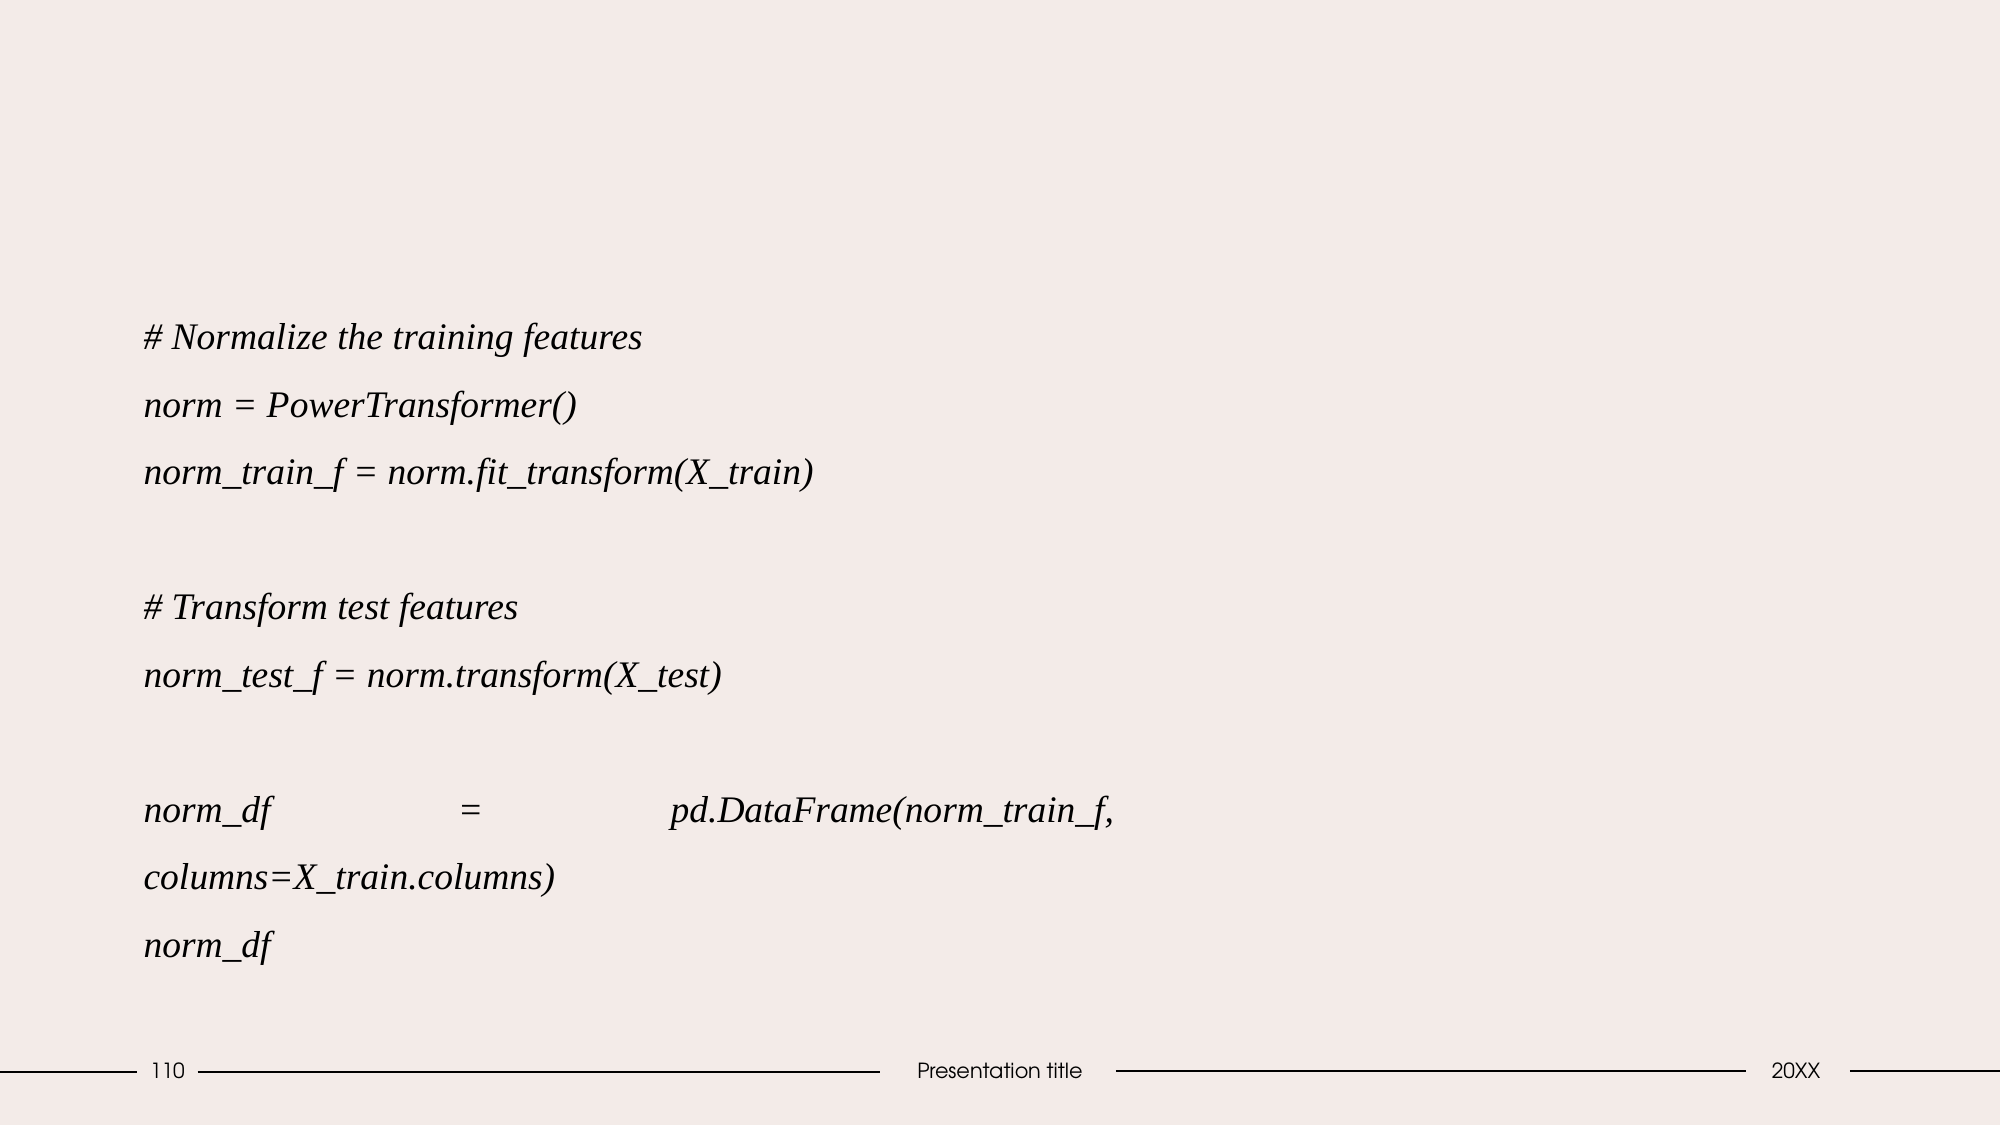

#
# Normalize the training features
norm = PowerTransformer()
norm_train_f = norm.fit_transform(X_train)

# Transform test features
norm_test_f = norm.transform(X_test)

norm_df = pd.DataFrame(norm_train_f, columns=X_train.columns)
norm_df
110
Presentation title
20XX